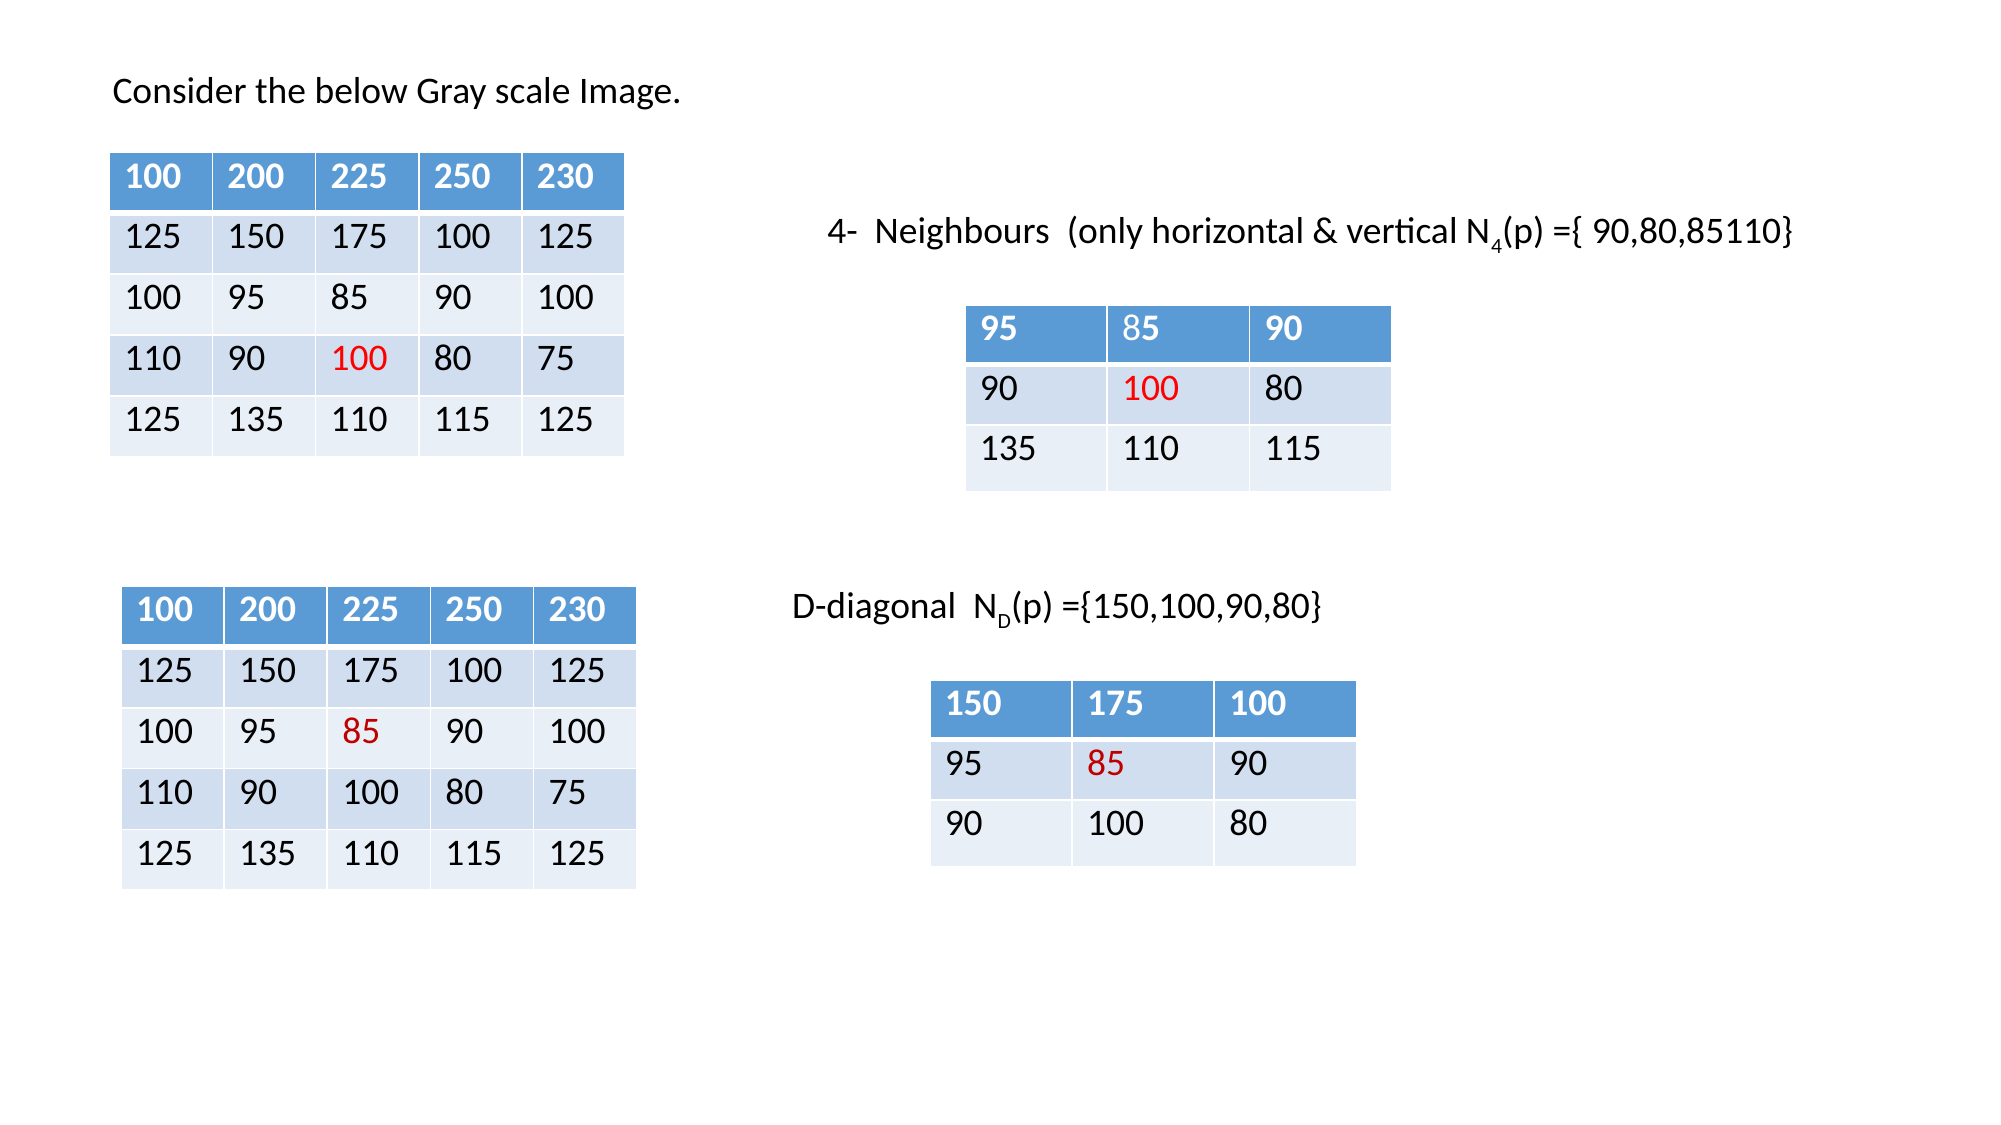

Consider the below Gray scale Image.
| 100 | 200 | 225 | 250 | 230 |
| --- | --- | --- | --- | --- |
| 125 | 150 | 175 | 100 | 125 |
| 100 | 95 | 85 | 90 | 100 |
| 110 | 90 | 100 | 80 | 75 |
| 125 | 135 | 110 | 115 | 125 |
4-  Neighbours  (only horizontal & vertical N4(p) ={ 90,80,85110}

| 95 | 85 | 90 |
| --- | --- | --- |
| 90 | 100 | 80 |
| 135 | 110 | 115 |
D-diagonal  ND(p) ={150,100,90,80}
| 100 | 200 | 225 | 250 | 230 |
| --- | --- | --- | --- | --- |
| 125 | 150 | 175 | 100 | 125 |
| 100 | 95 | 85 | 90 | 100 |
| 110 | 90 | 100 | 80 | 75 |
| 125 | 135 | 110 | 115 | 125 |
| 150 | 175 | 100 |
| --- | --- | --- |
| 95 | 85 | 90 |
| 90 | 100 | 80 |